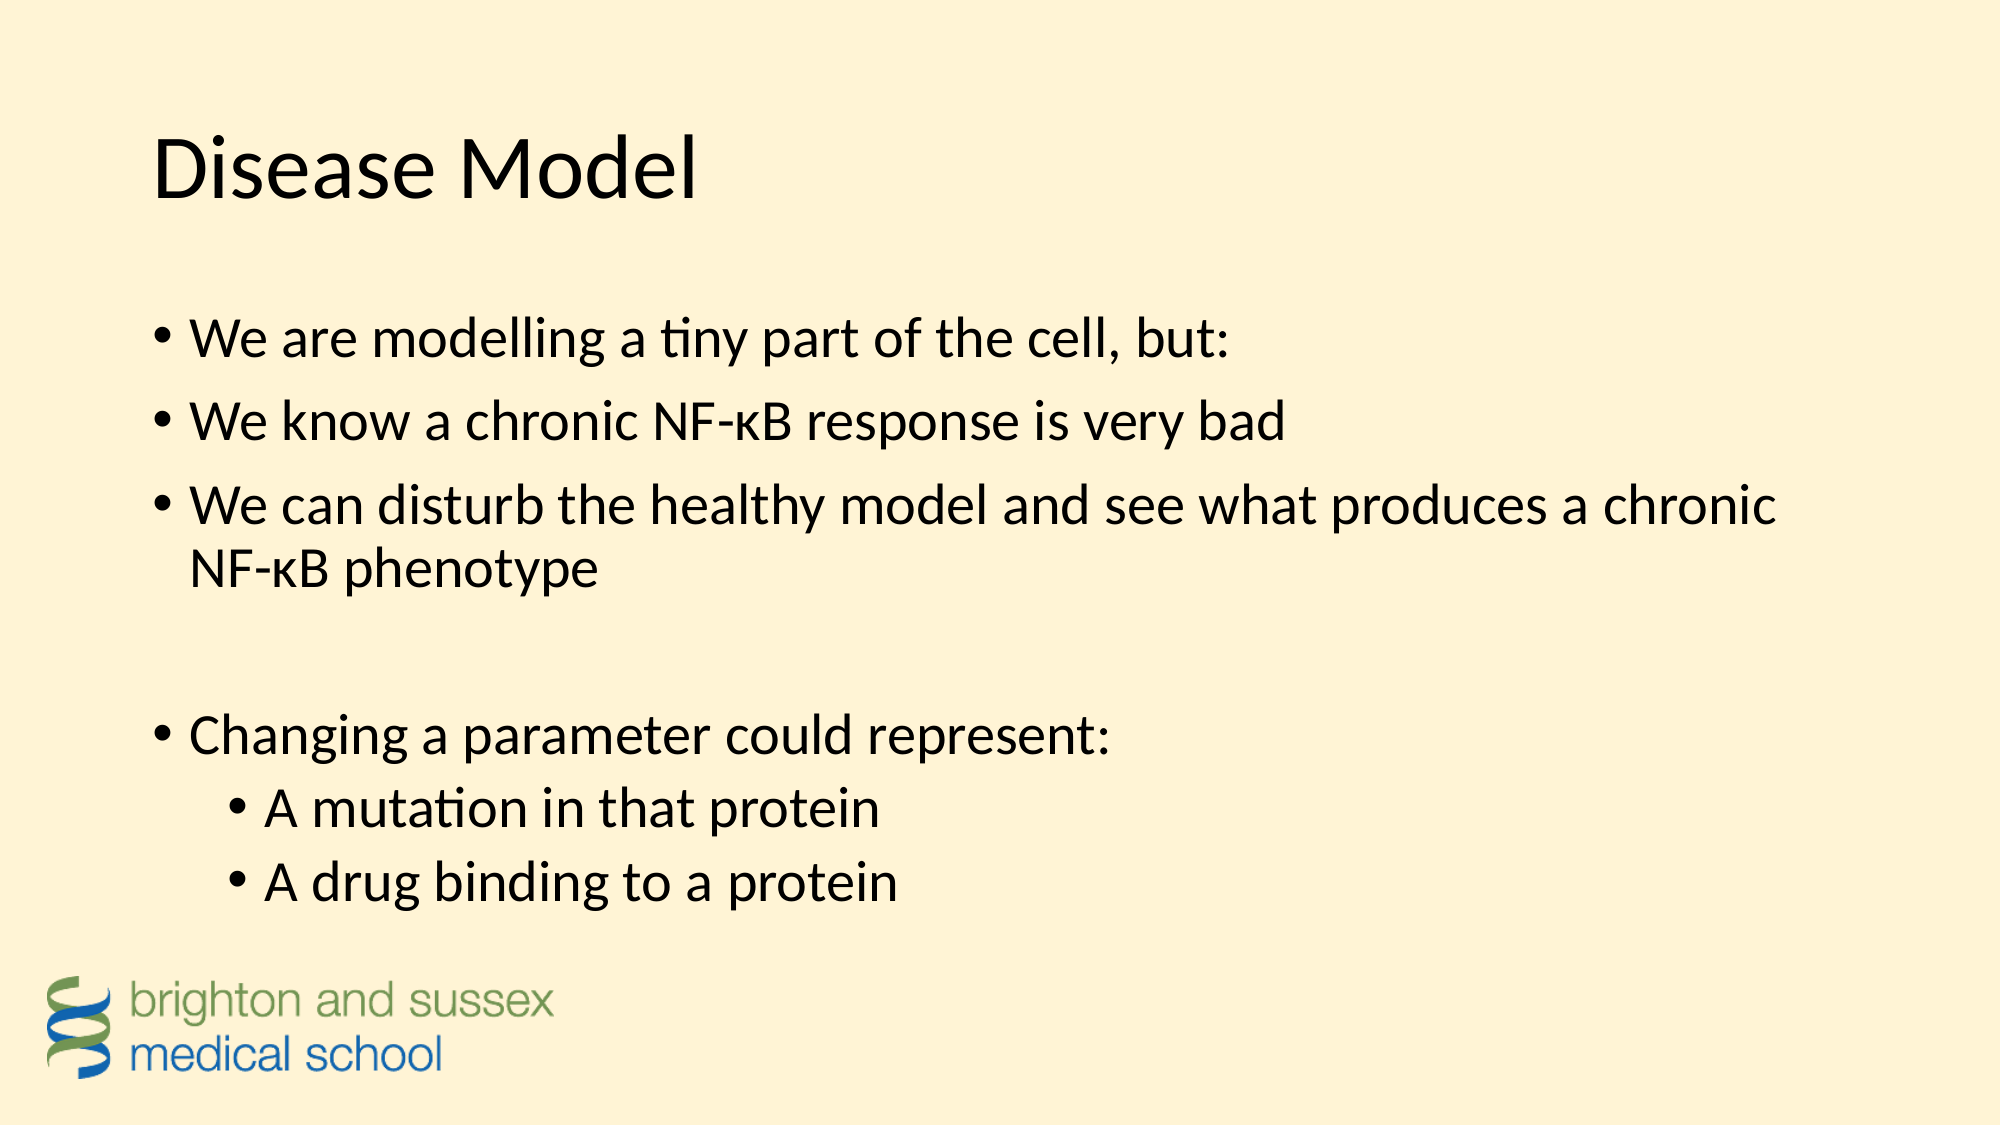

# Disease Model
We are modelling a tiny part of the cell, but:
We know a chronic NF-κB response is very bad
We can disturb the healthy model and see what produces a chronic NF-κB phenotype

Changing a parameter could represent:
A mutation in that protein
A drug binding to a protein